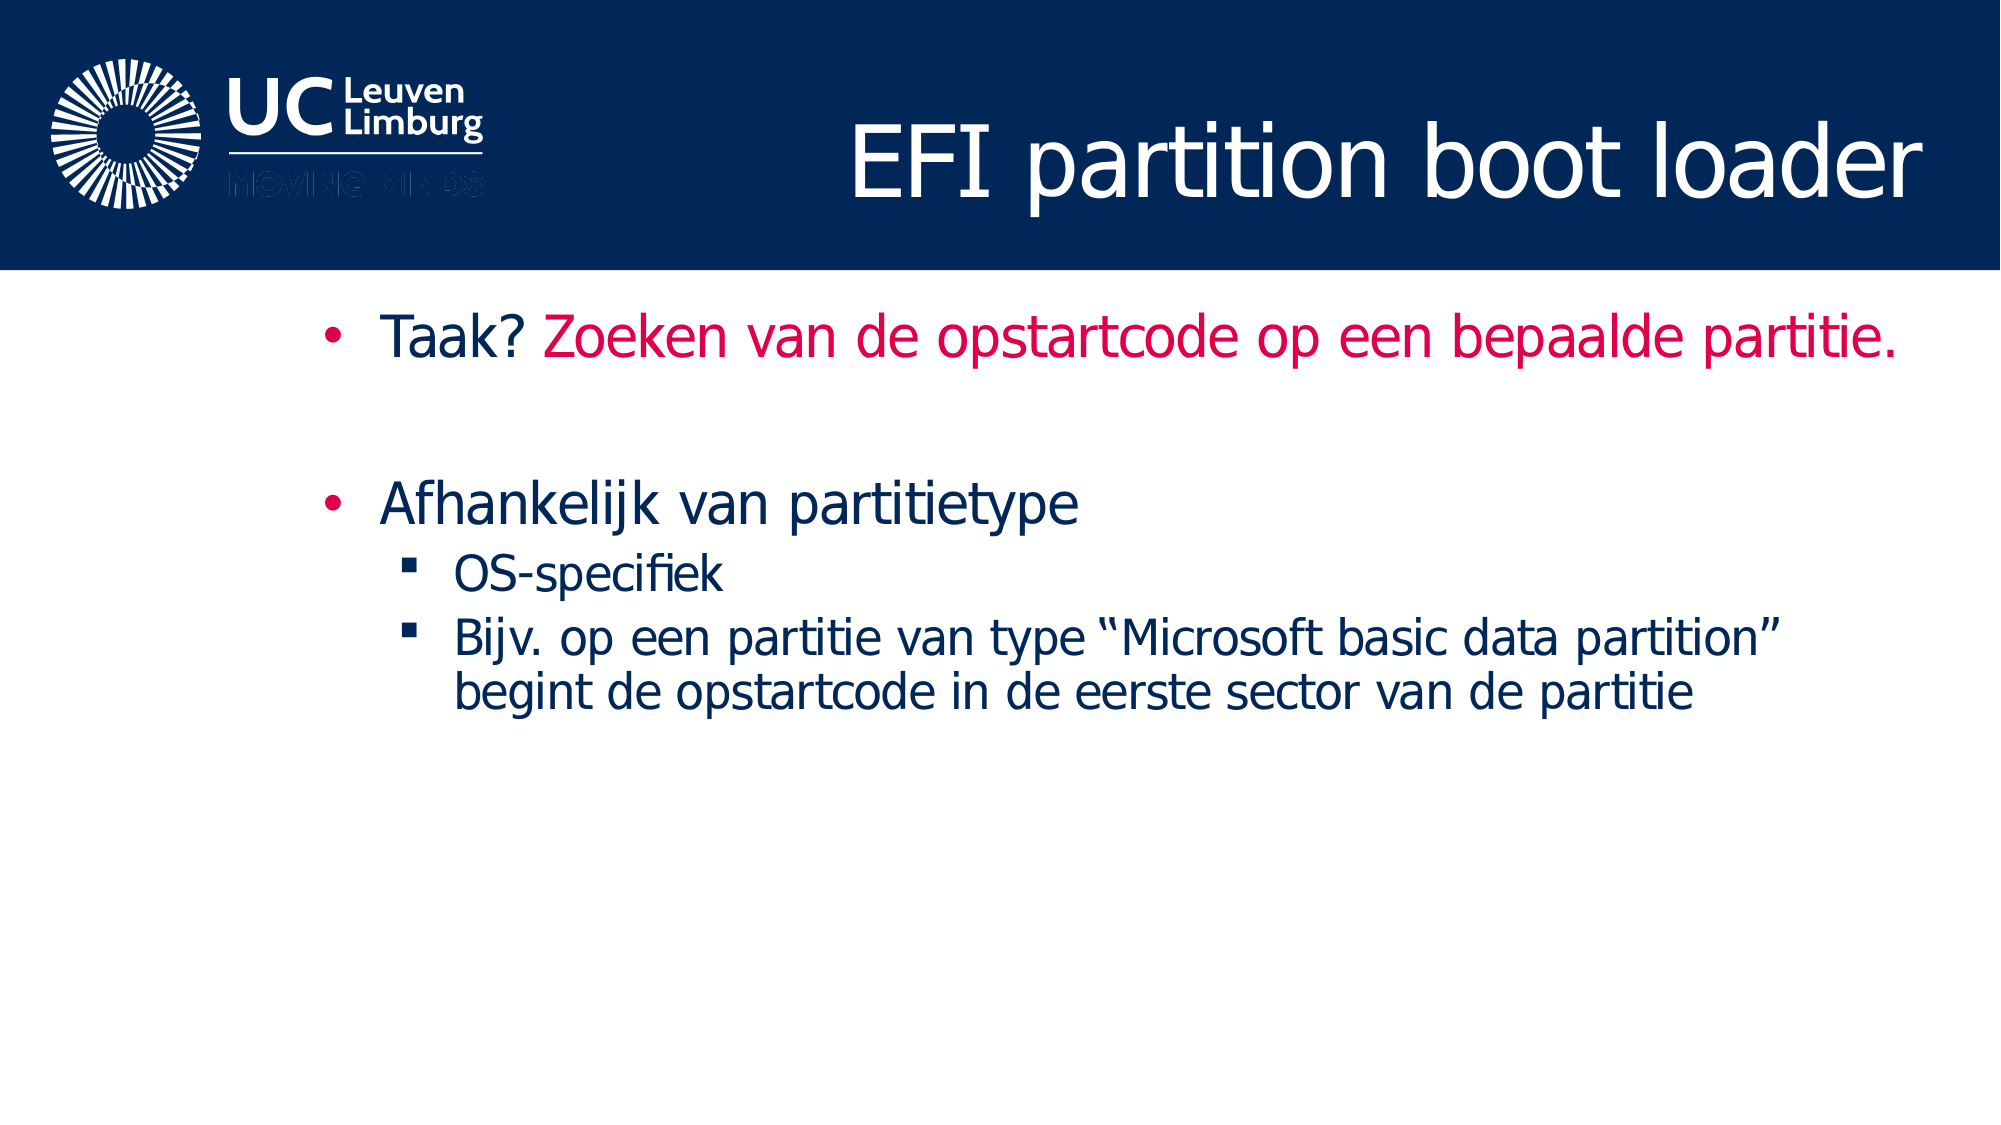

# EFI partition boot loader
Taak? Zoeken van de opstartcode op een bepaalde partitie.

Afhankelijk van partitietype
OS-specifiek
Bijv. op een partitie van type “Microsoft basic data partition” begint de opstartcode in de eerste sector van de partitie